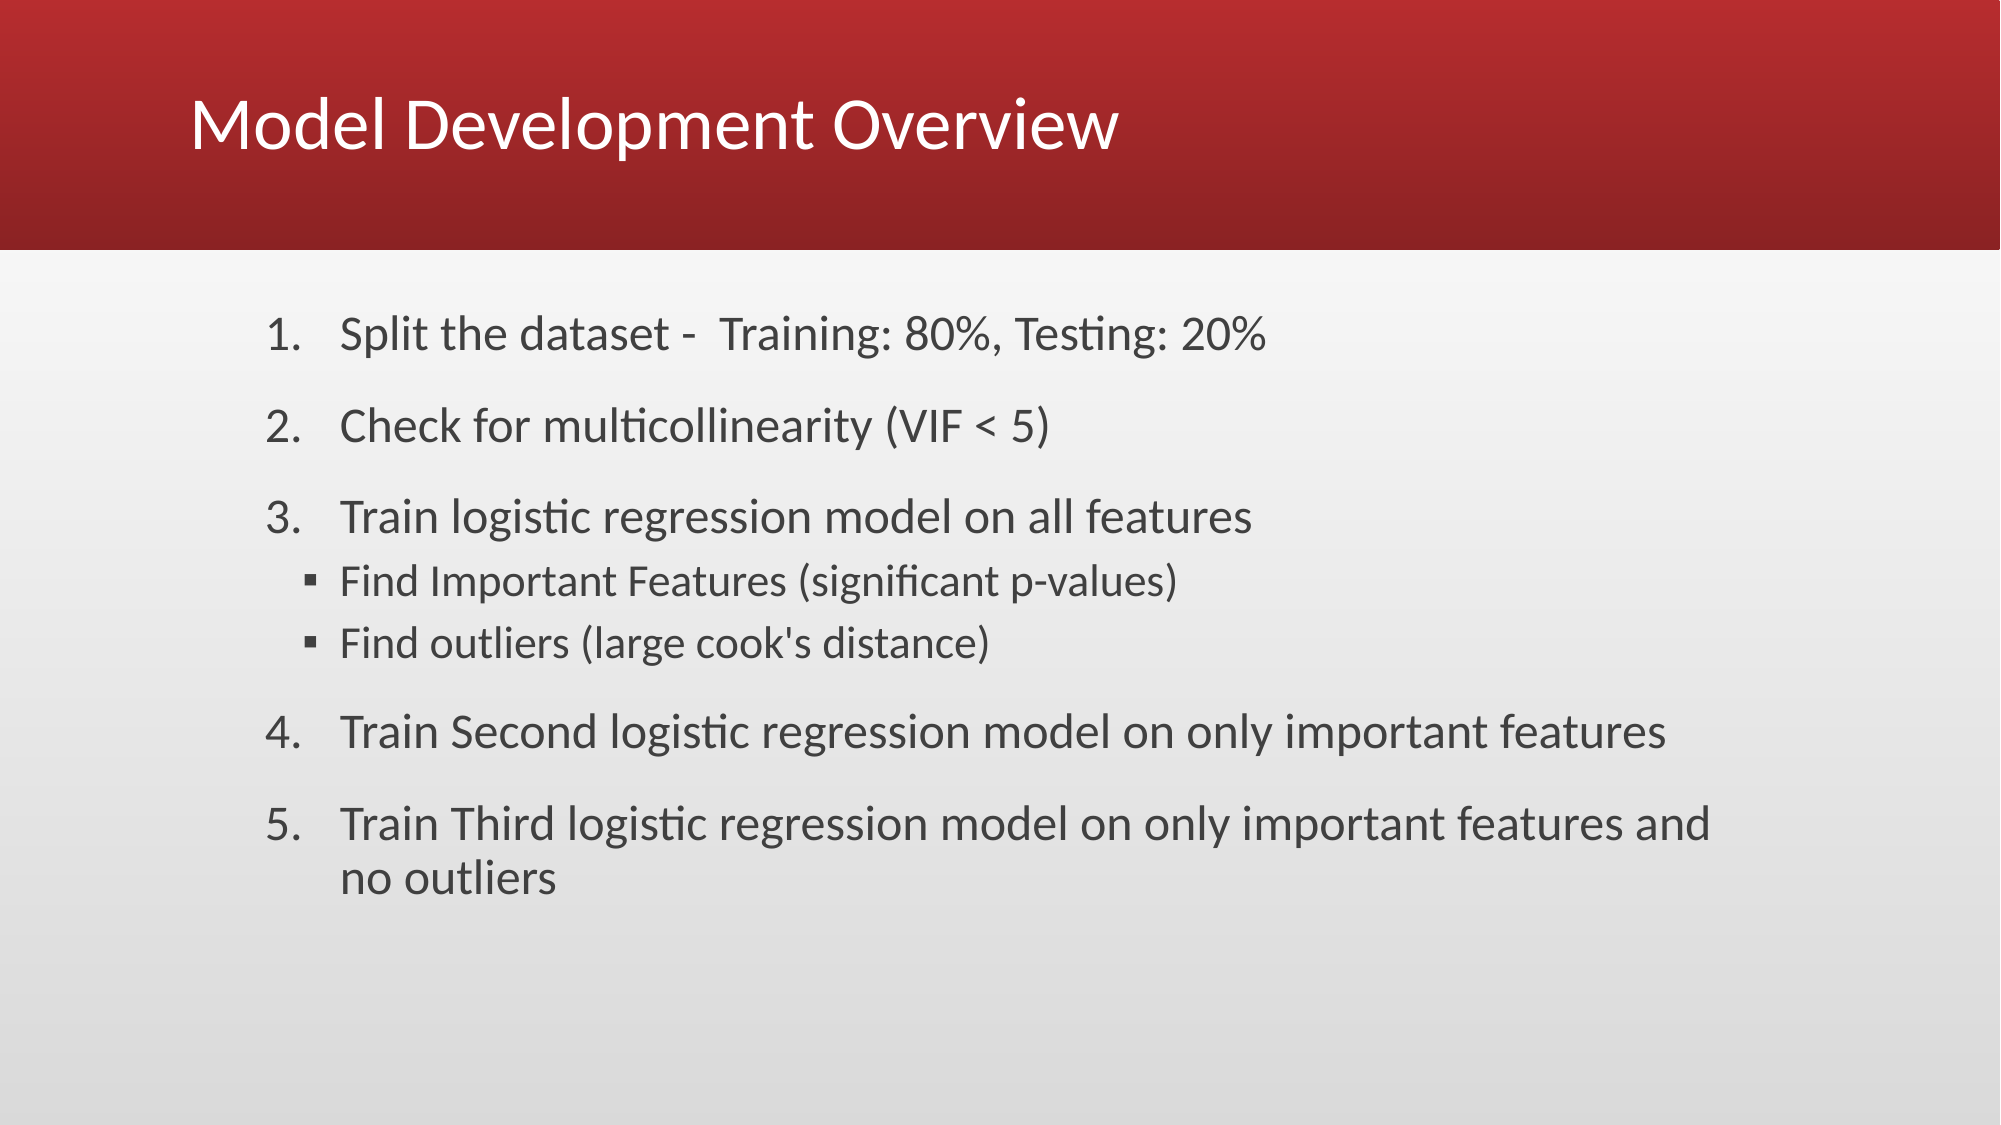

# Model Development Overview
Split the dataset -  Training: 80%, Testing: 20%
Check for multicollinearity (VIF < 5)
Train logistic regression model on all features
Find Important Features (significant p-values)
Find outliers (large cook's distance)
Train Second logistic regression model on only important features
Train Third logistic regression model on only important features and no outliers